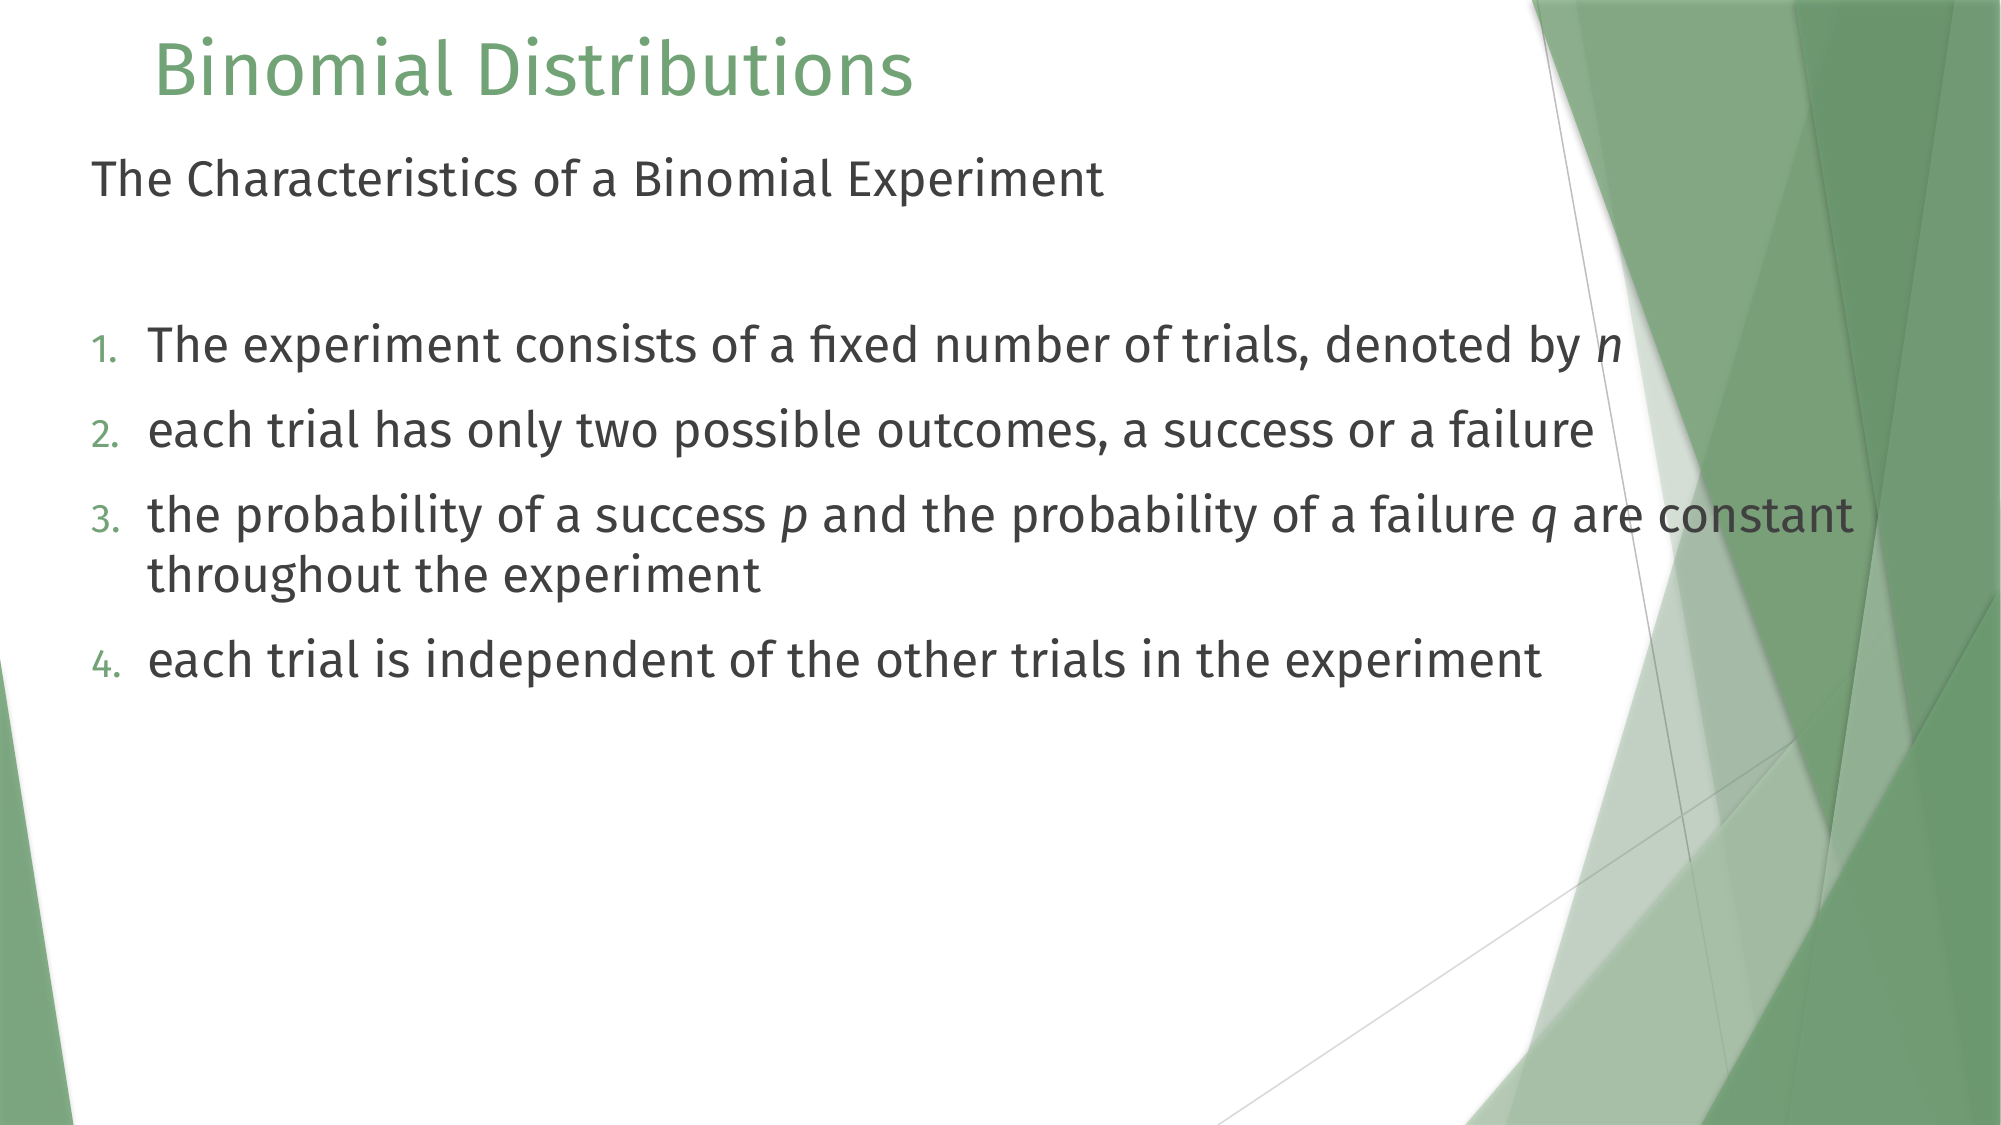

# Binomial Distributions
The Characteristics of a Binomial Experiment

The experiment consists of a fixed number of trials, denoted by n
each trial has only two possible outcomes, a success or a failure
the probability of a success p and the probability of a failure q are constant throughout the experiment
each trial is independent of the other trials in the experiment